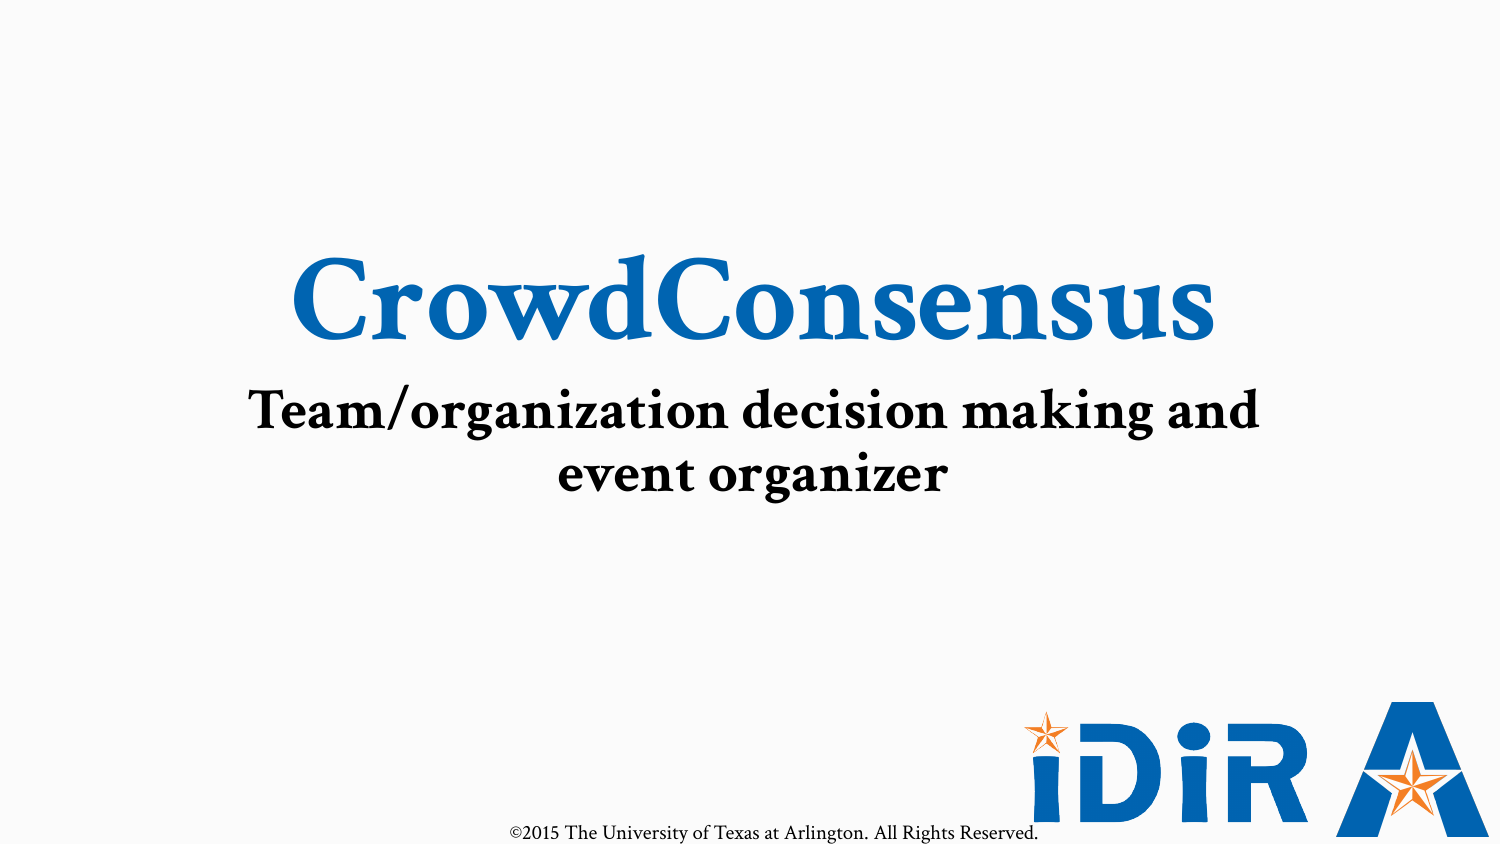

CrowdConsensus
Team/organization decision making and event organizer

©2015 The University of Texas at Arlington. All Rights Reserved.